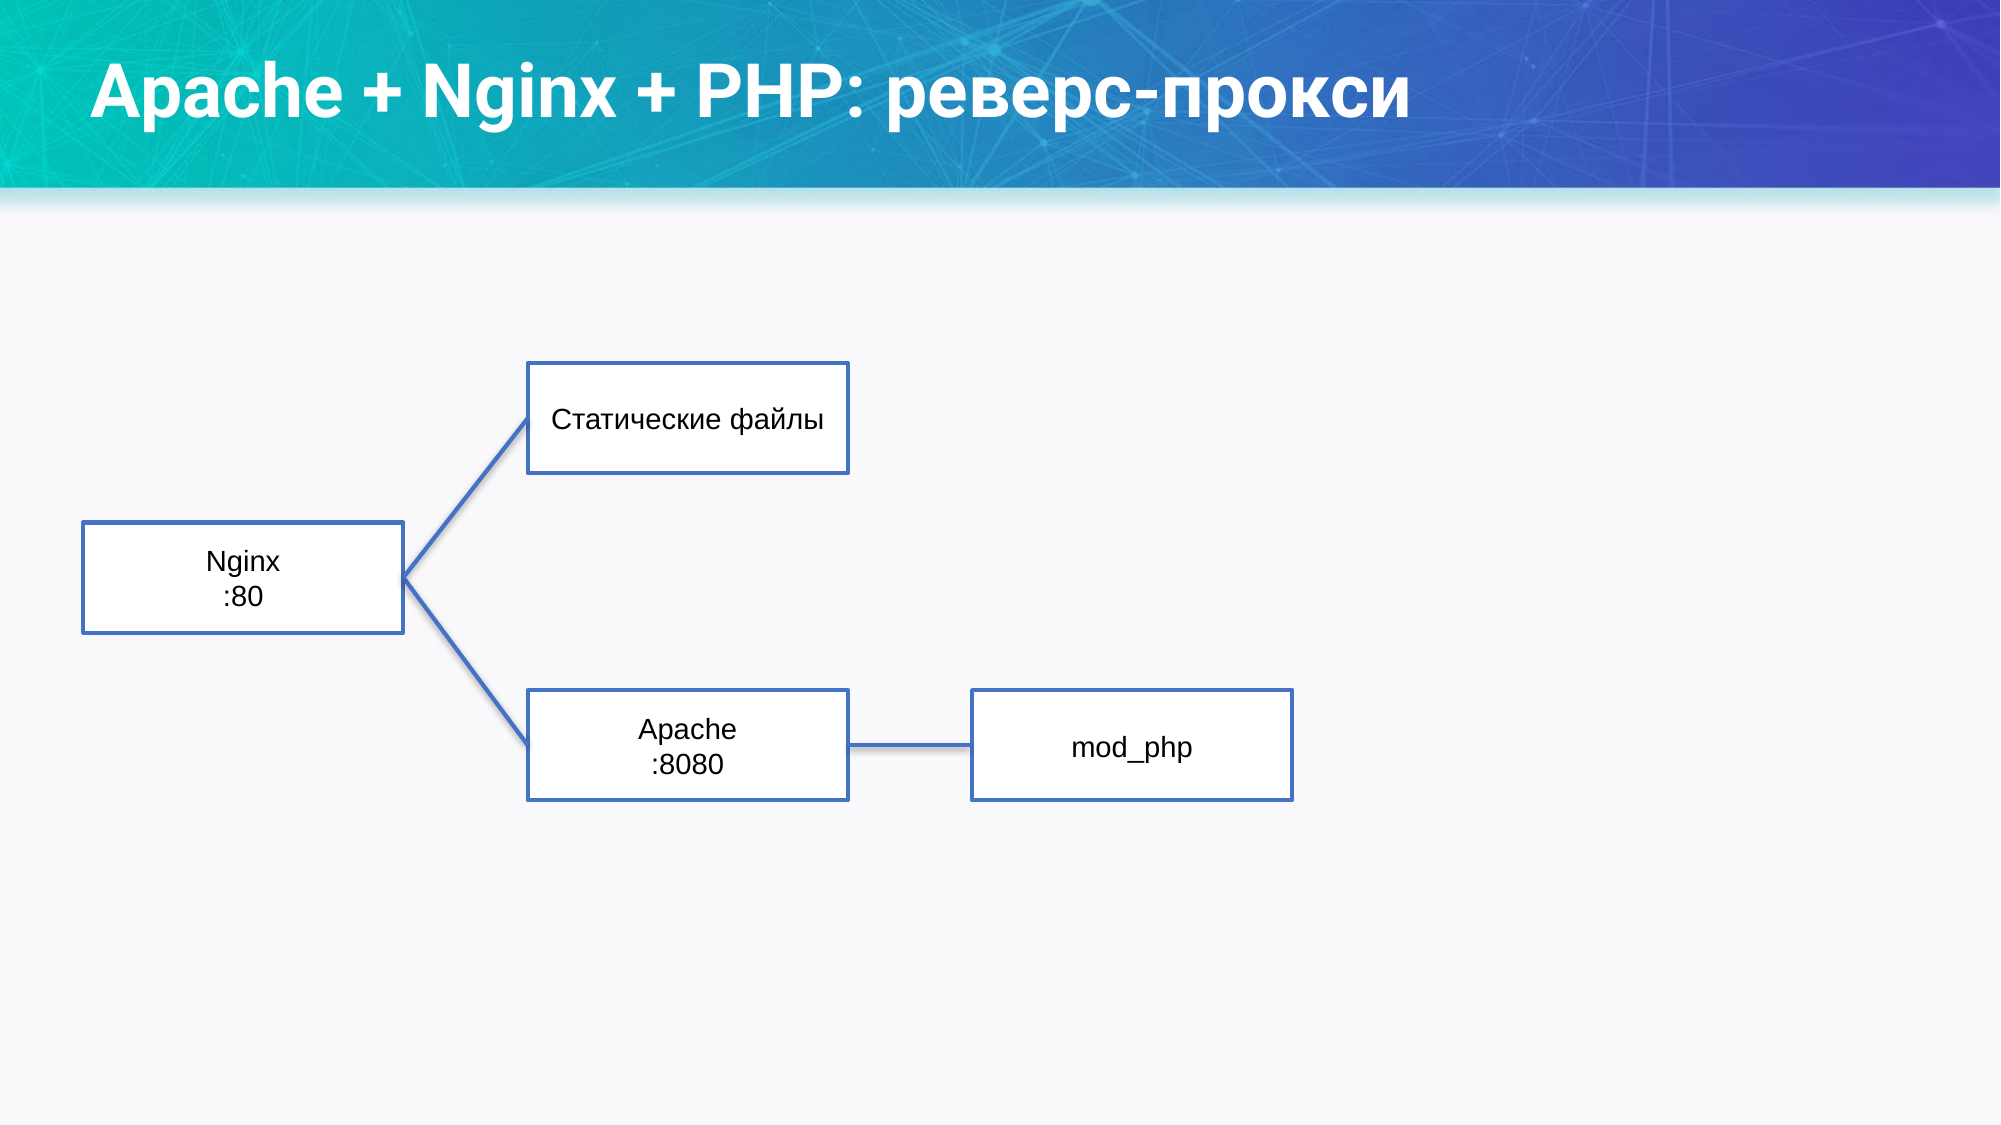

# Apache + Nginx + PHP: реверс-прокси
Статические файлы
Nginx
:80
Apache
:8080
mod_php